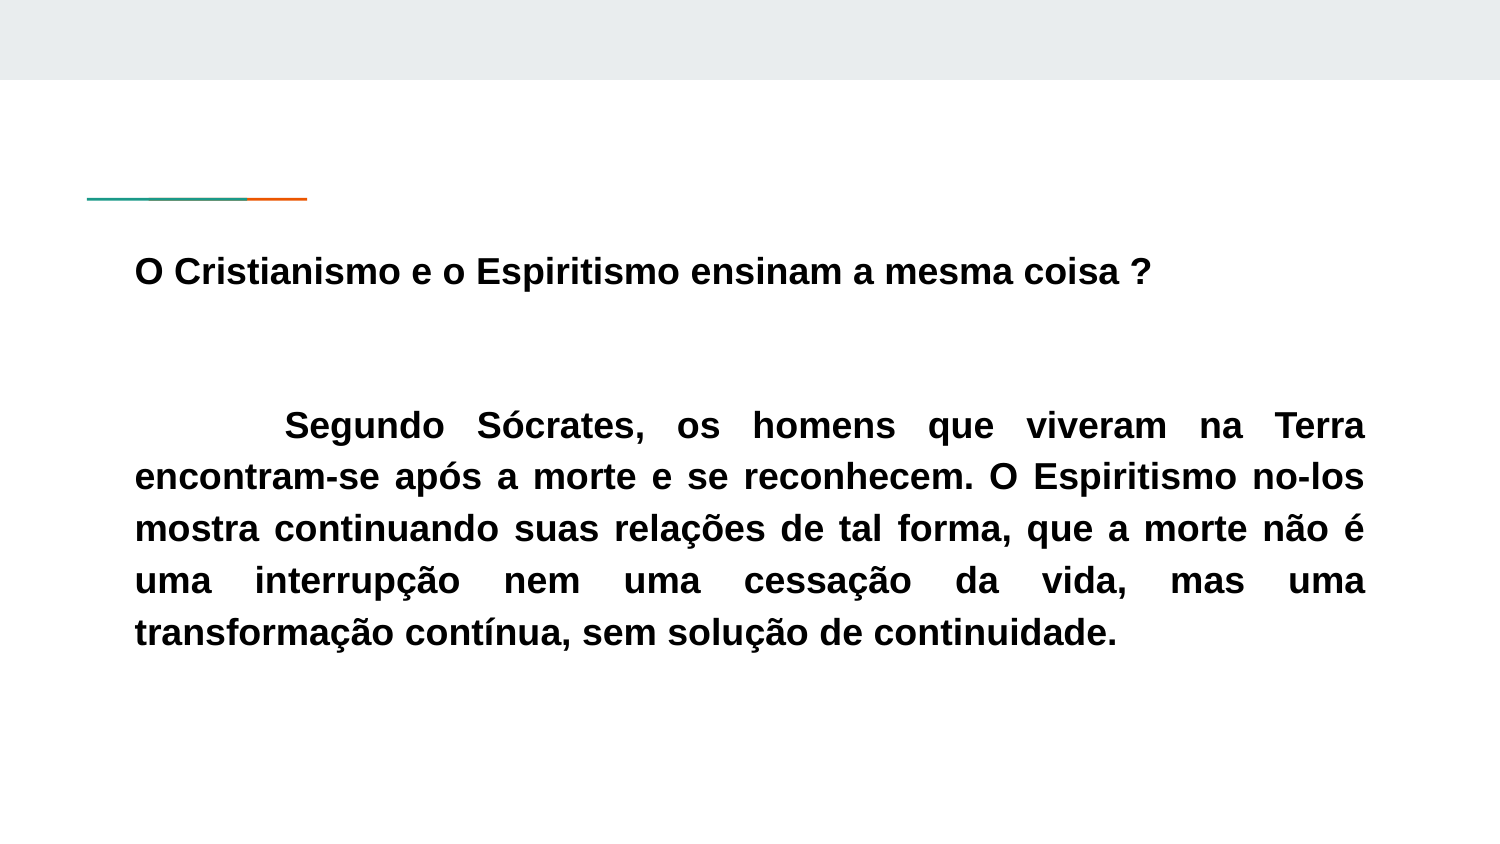

O Cristianismo e o Espiritismo ensinam a mesma coisa ?

	Segundo Sócrates, os homens que viveram na Terra encontram-se após a morte e se reconhecem. O Espiritismo no-los mostra continuando suas relações de tal forma, que a morte não é uma interrupção nem uma cessação da vida, mas uma transformação contínua, sem solução de continuidade.